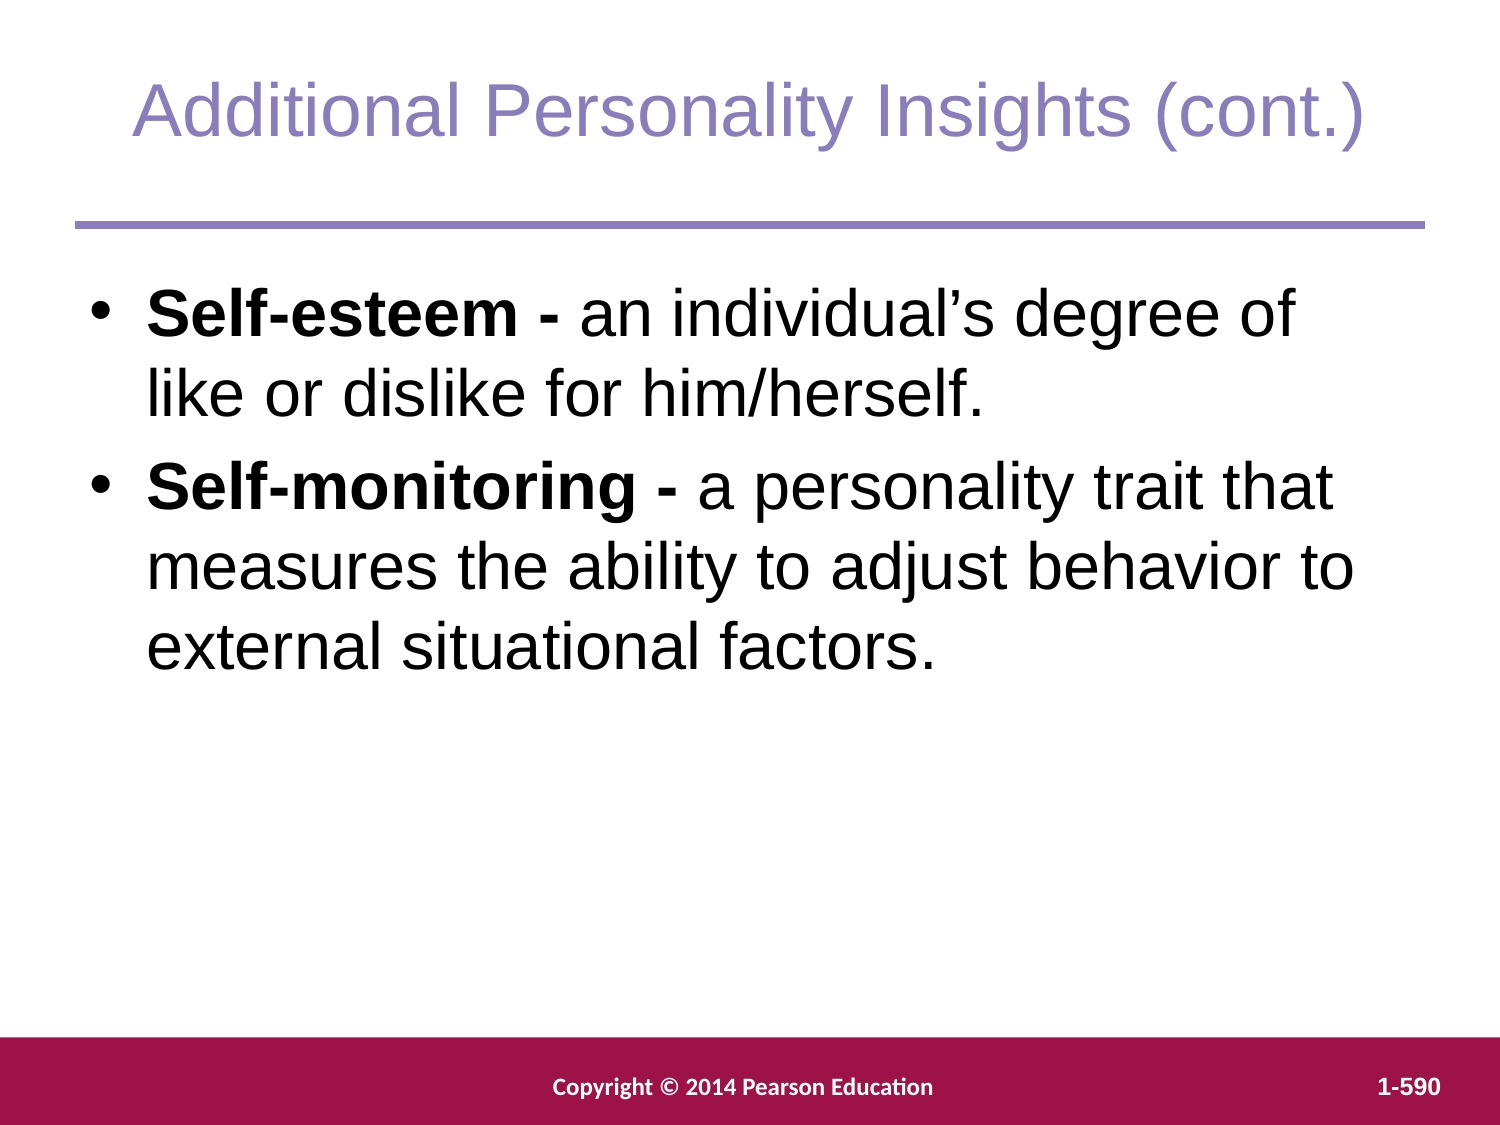

Additional Personality Insights (cont.)
Self-esteem - an individual’s degree of like or dislike for him/herself.
Self-monitoring - a personality trait that measures the ability to adjust behavior to external situational factors.